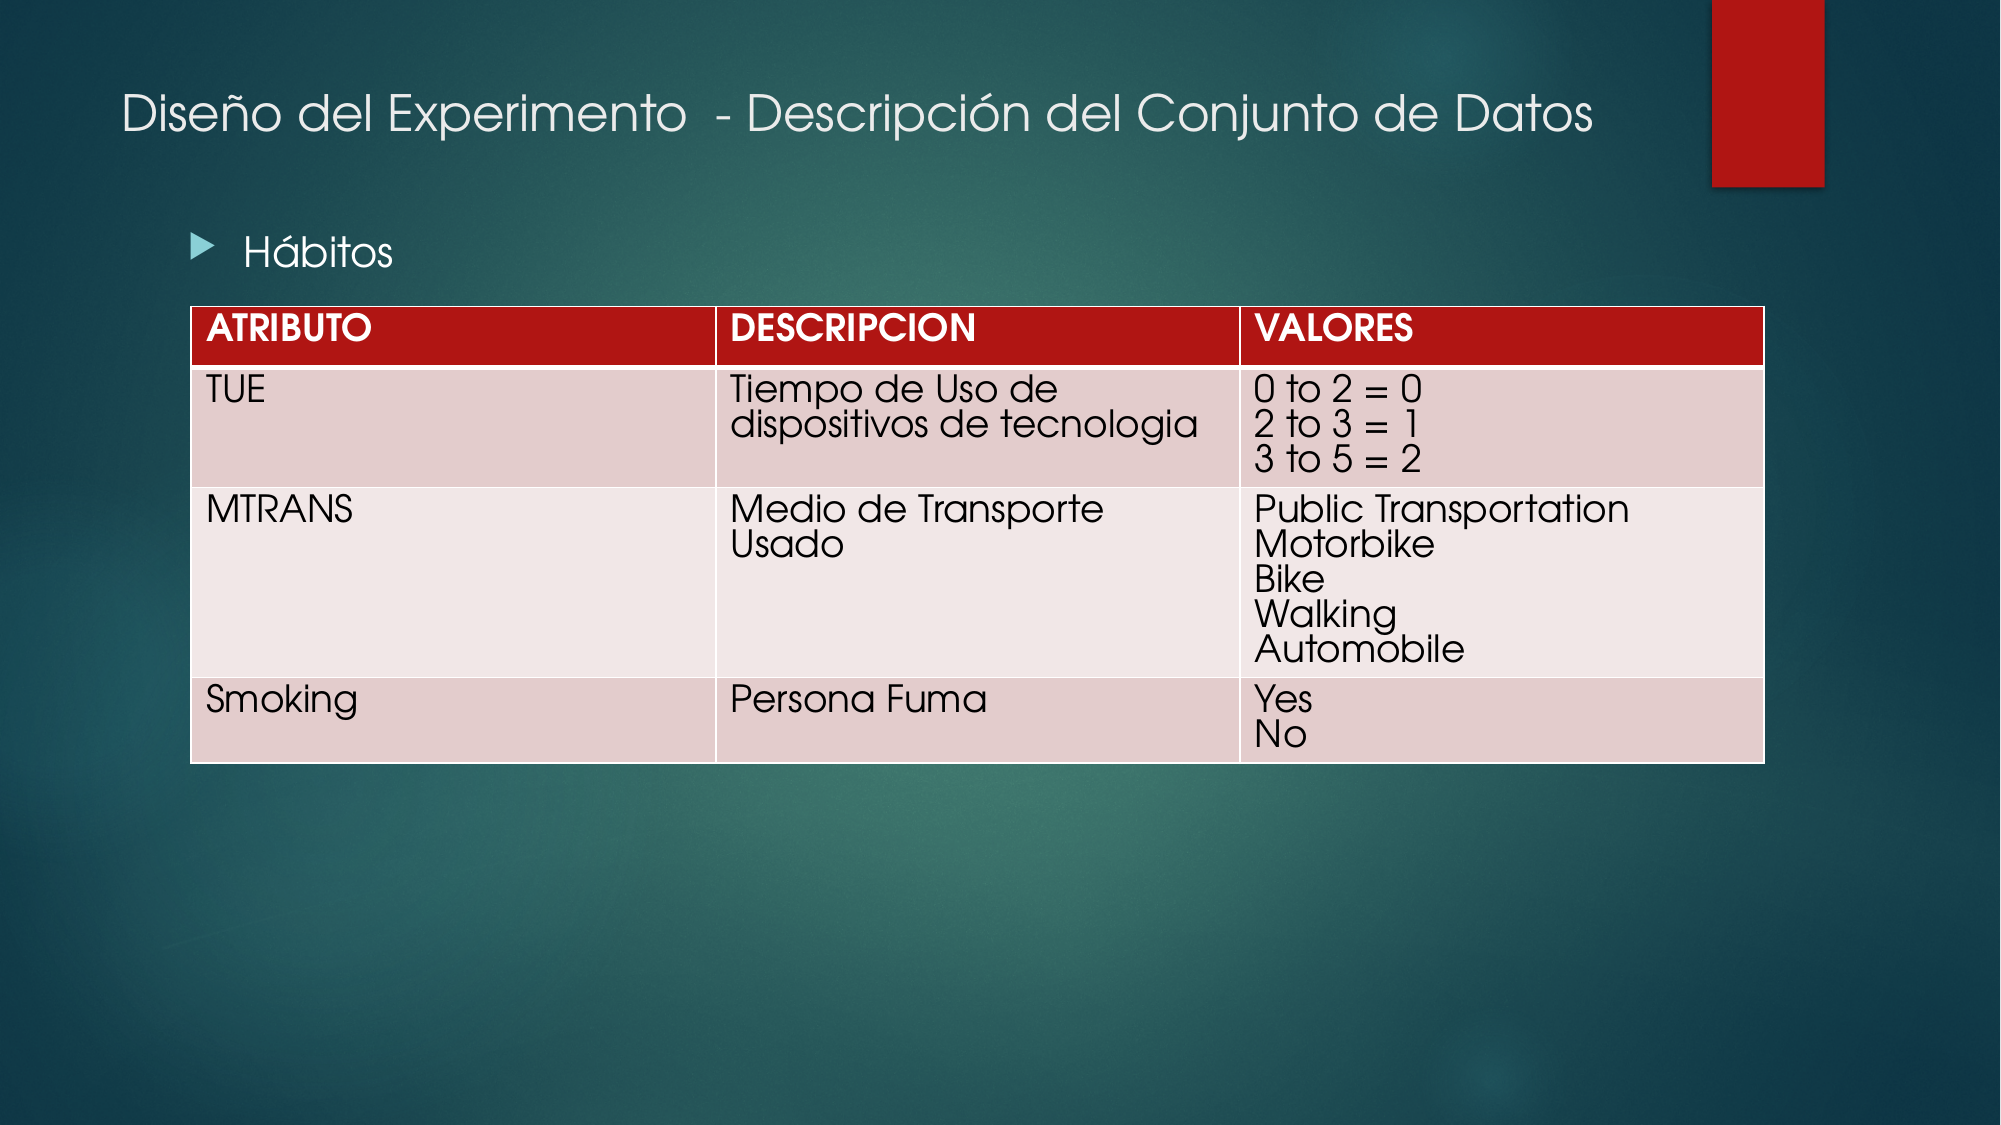

# Diseño del Experimento  - Descripción del Conjunto de Datos
Hábitos

| ATRIBUTO | DESCRIPCION | VALORES |
| --- | --- | --- |
| TUE | Tiempo de Uso de dispositivos de tecnologia | 0 to 2 = 0 2 to 3 = 1 3 to 5 = 2 |
| MTRANS | Medio de Transporte Usado | Public Transportation Motorbike Bike Walking  Automobile |
| Smoking | Persona Fuma | Yes No |